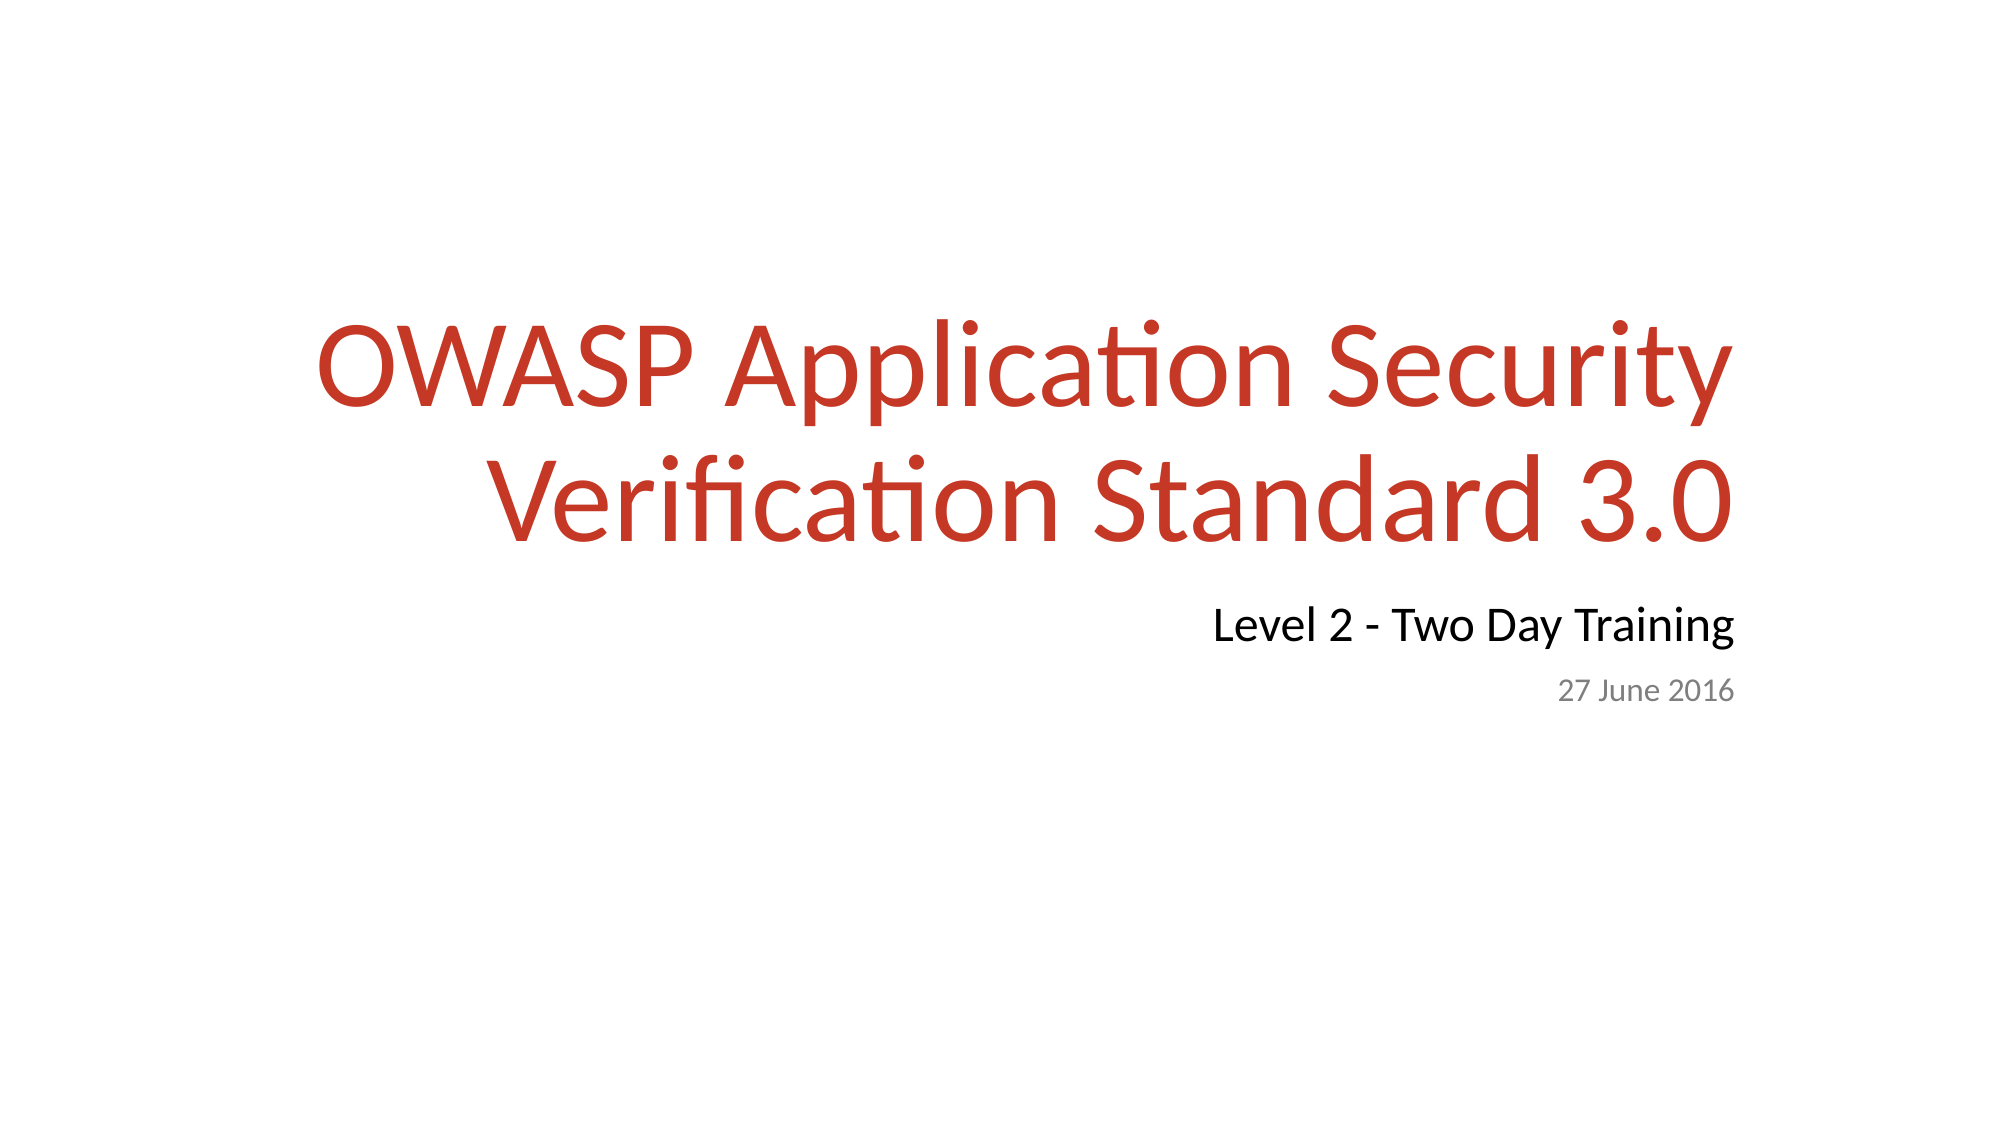

# OWASP Application Security Verification Standard 3.0
Level 2 - Two Day Training
27 June 2016